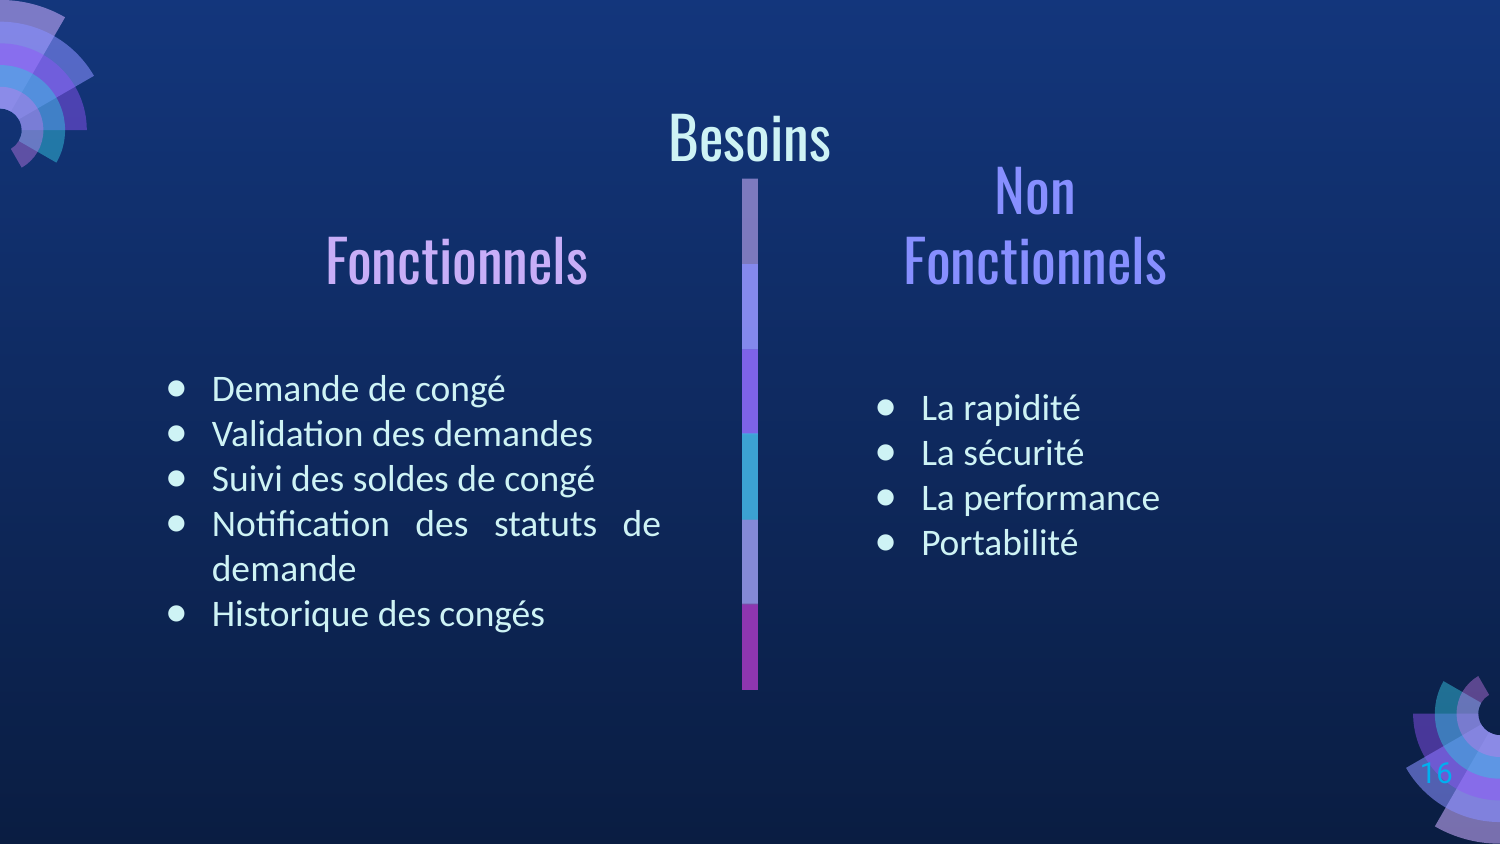

Besoins

Fonctionnels
# Non Fonctionnels
Demande de congé
Validation des demandes
Suivi des soldes de congé
Notification des statuts de demande
Historique des congés
La rapidité
La sécurité
La performance
Portabilité
16